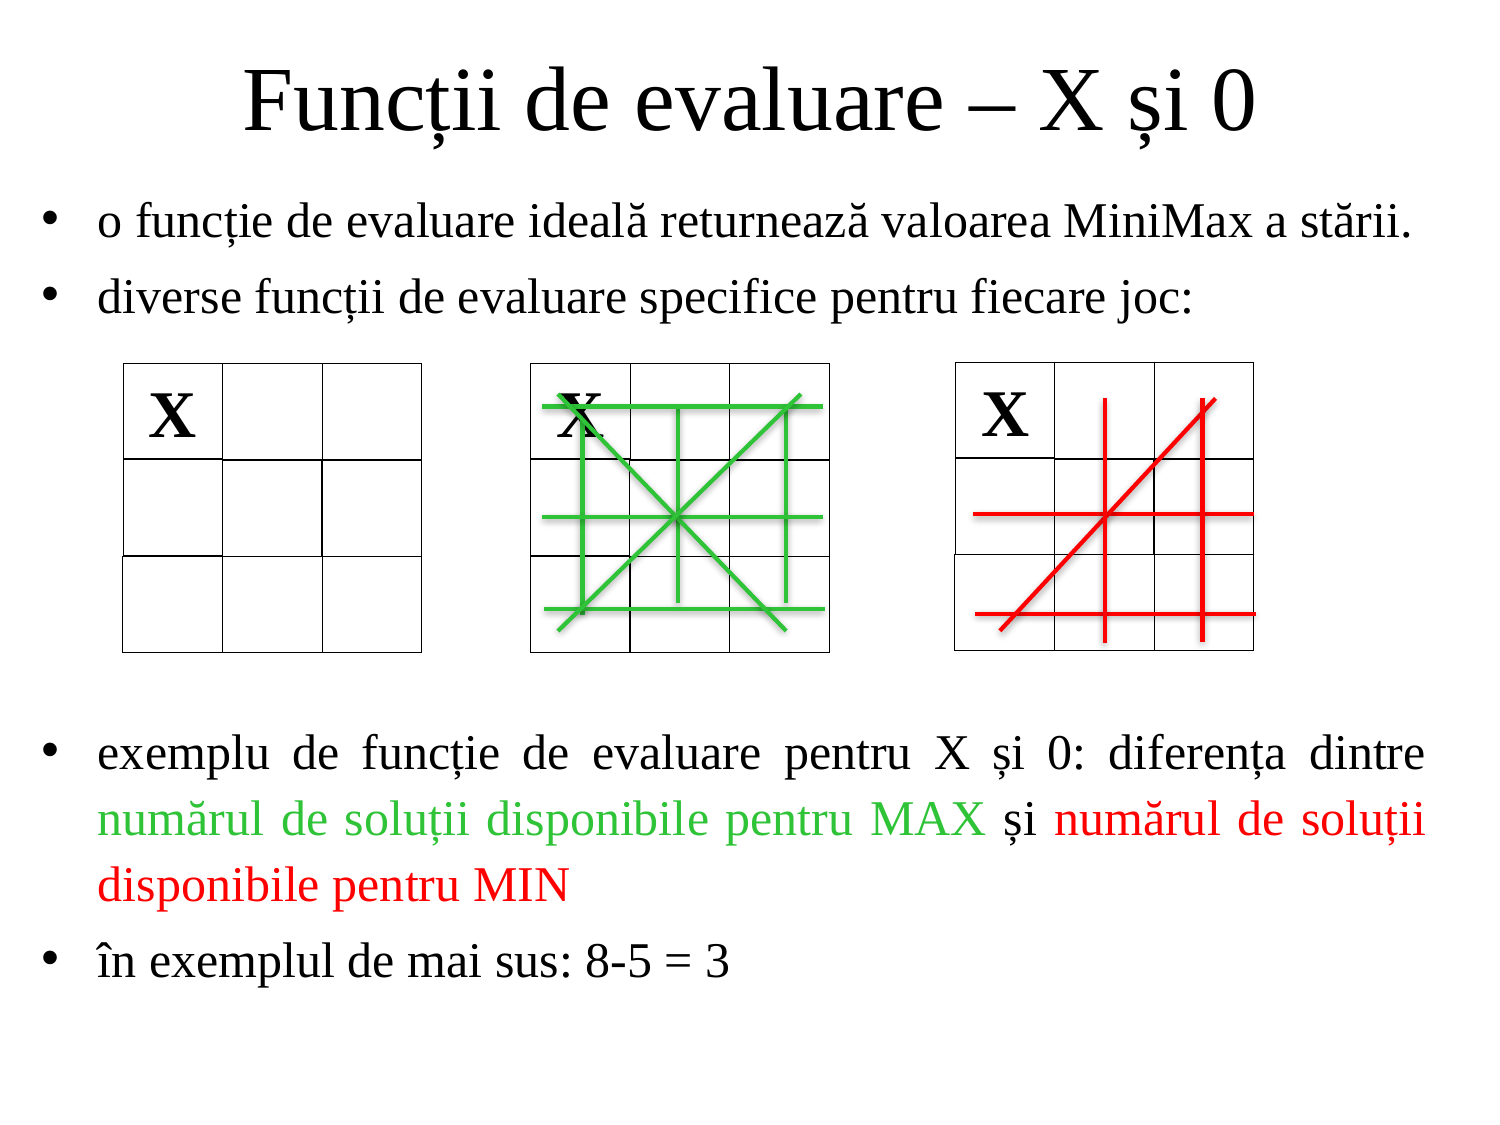

# Funcții de evaluare – X și 0
o funcție de evaluare ideală returnează valoarea MiniMax a stării.
diverse funcții de evaluare specifice pentru fiecare joc:

exemplu de funcție de evaluare pentru X și 0: diferența dintre numărul de soluții disponibile pentru MAX și numărul de soluții disponibile pentru MIN
în exemplul de mai sus: 8-5 = 3
X

X

X